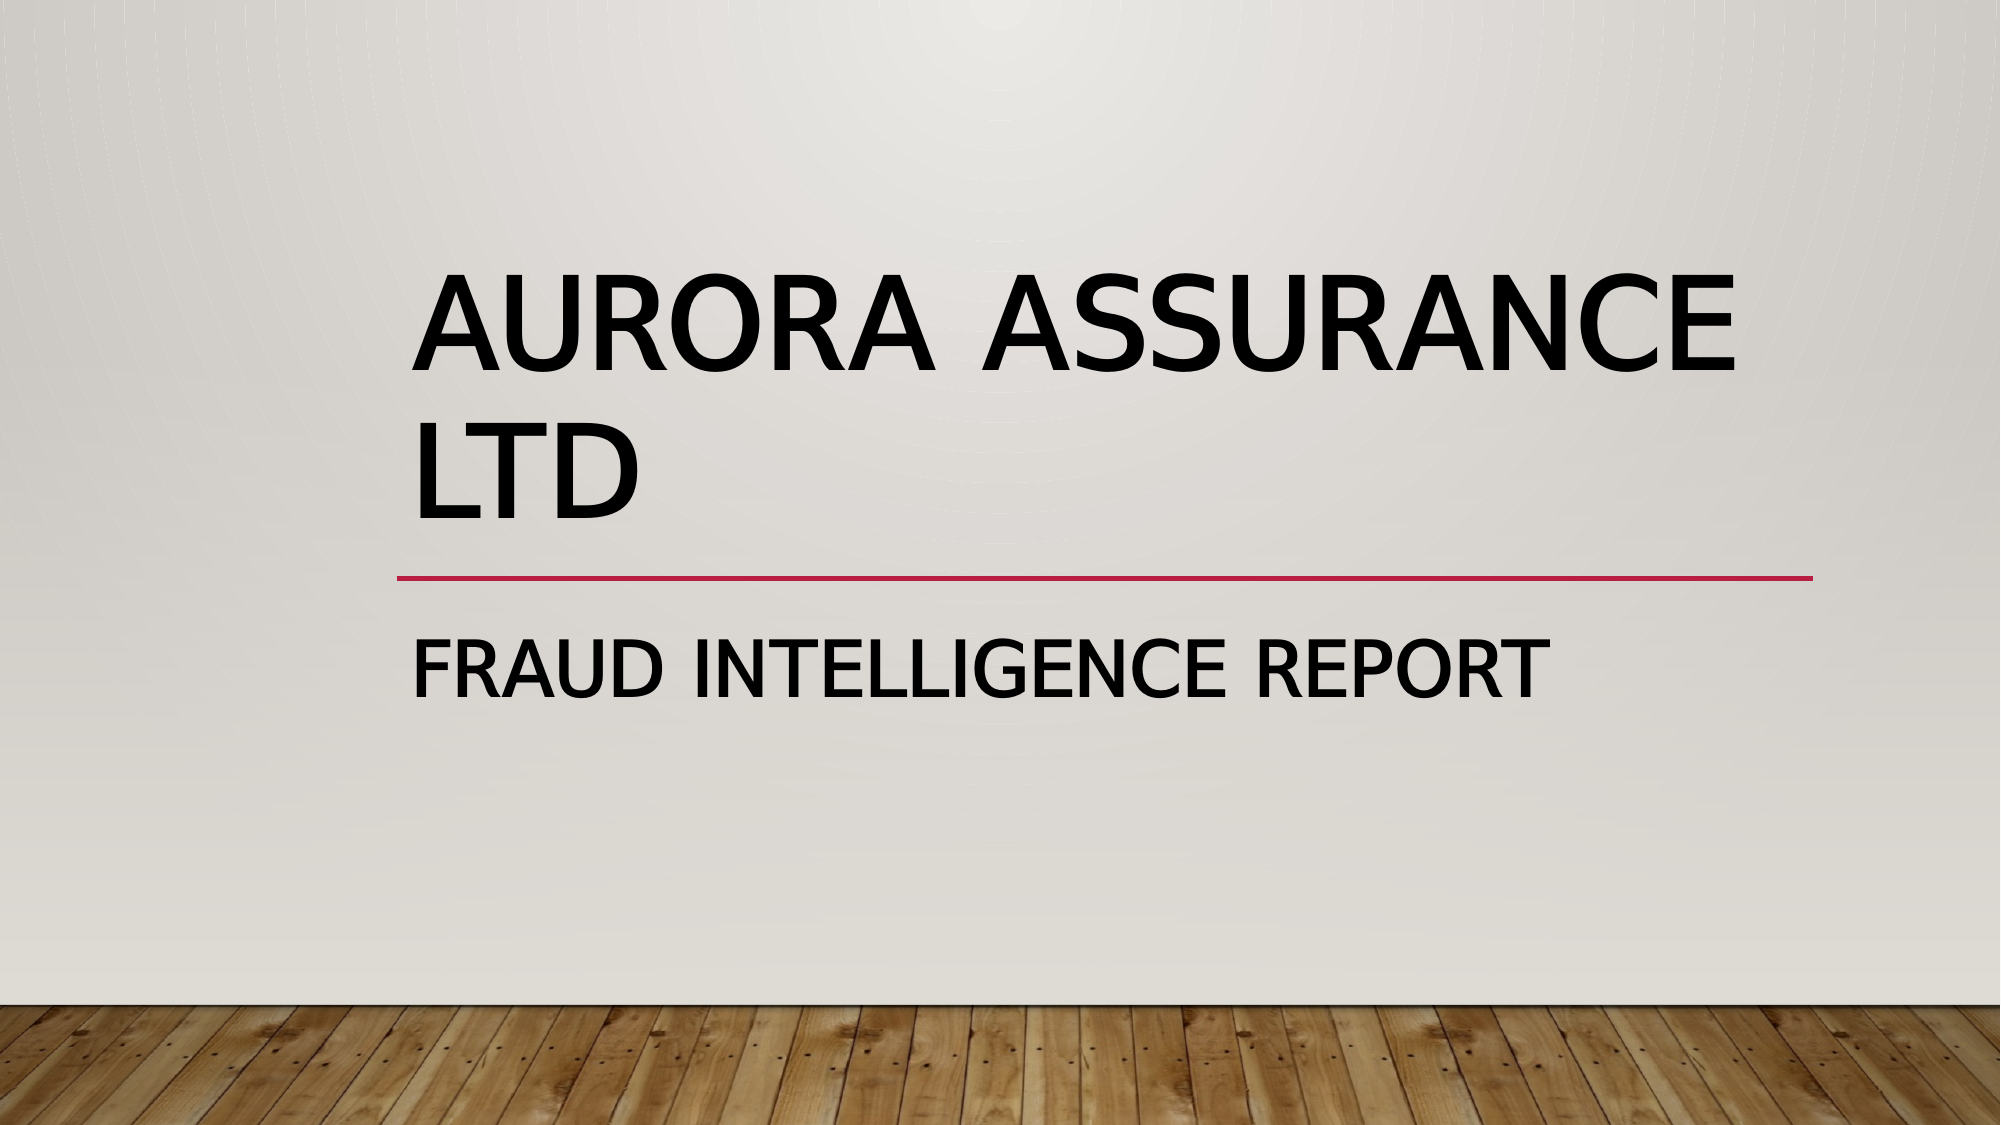

# AURORA ASSURANCE LTD
FRAUD INTELLIGENCE REPORT